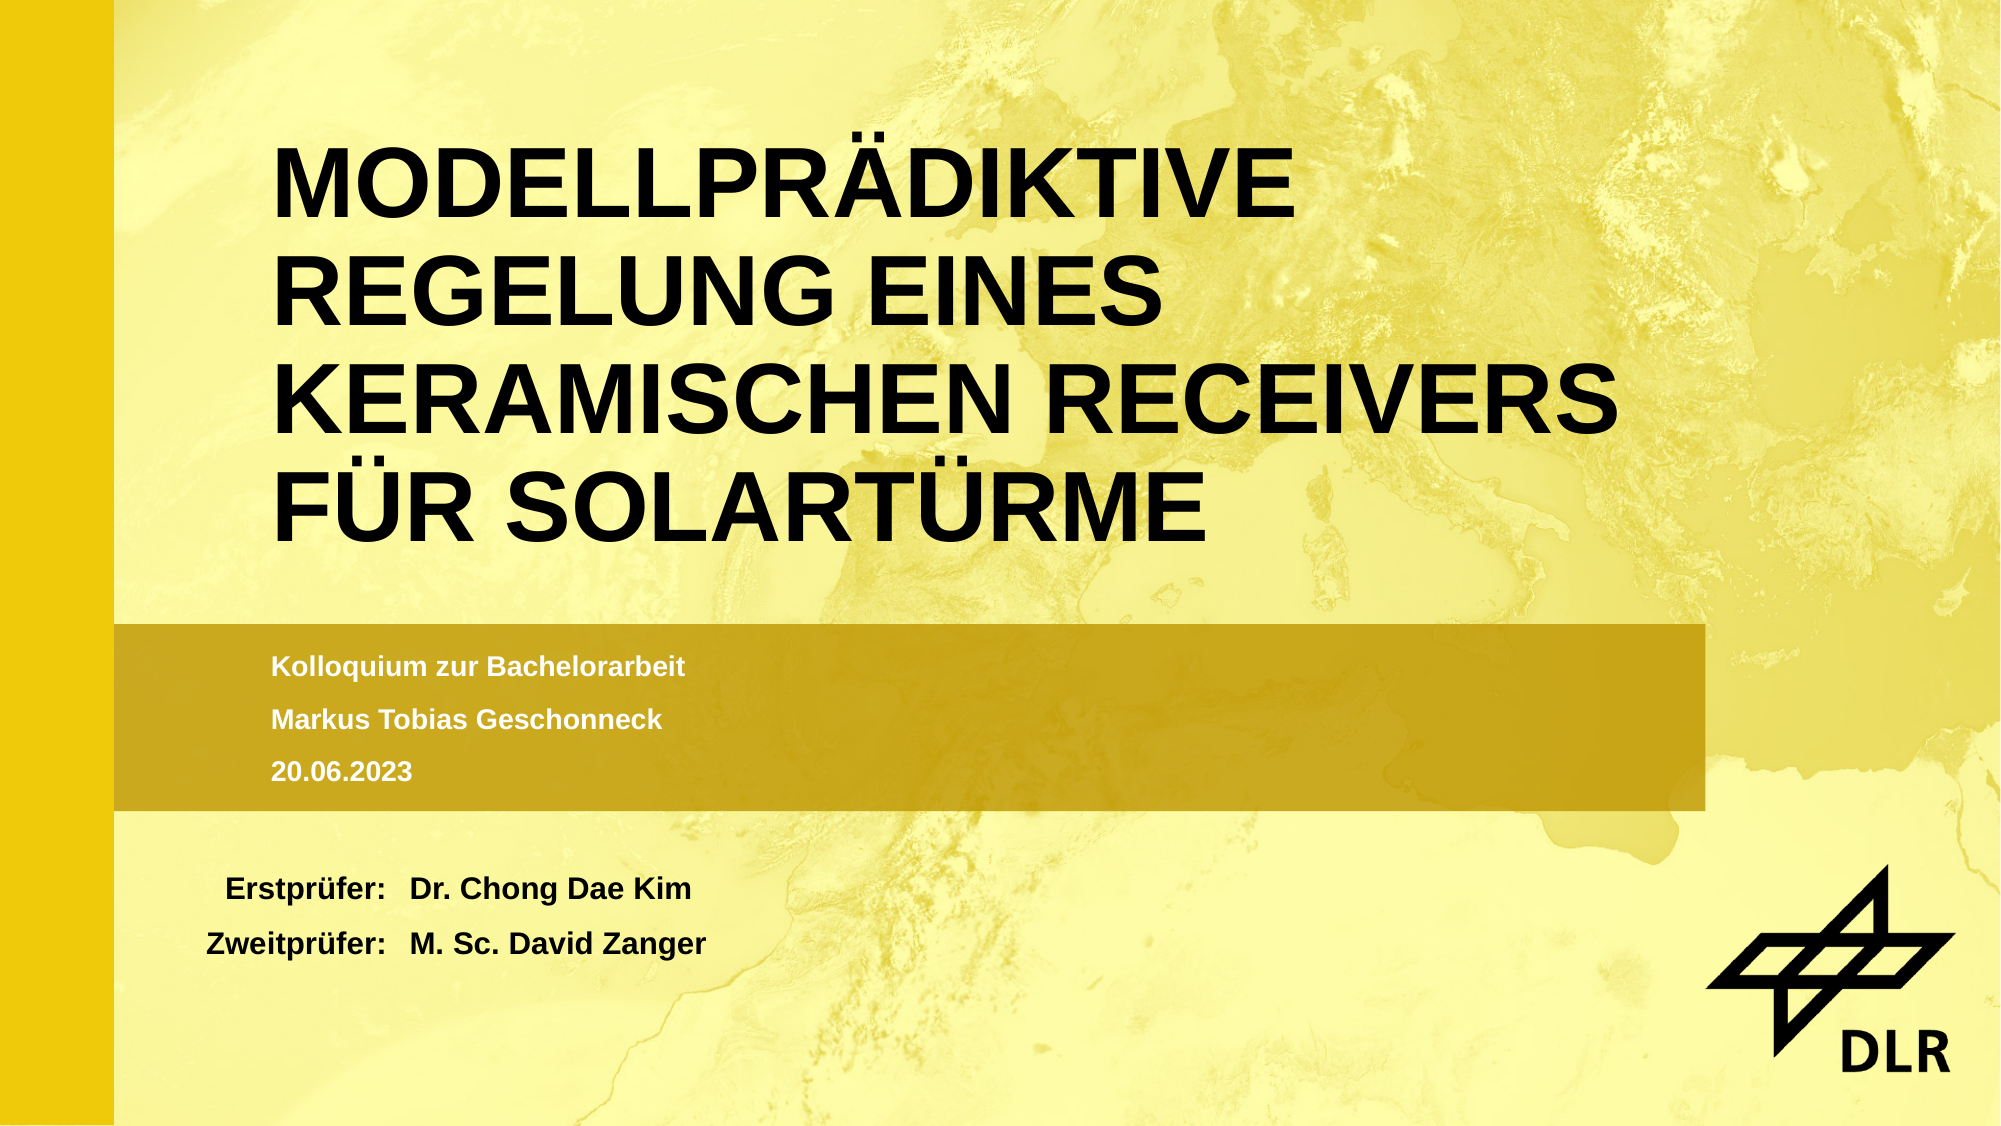

Folie 1
# Modellprädiktive Regelung eines keramischen Receivers für Solartürme
Kolloquium zur Bachelorarbeit
Markus Tobias Geschonneck
20.06.2023
Erstprüfer:
Zweitprüfer:
Dr. Chong Dae Kim
M. Sc. David Zanger